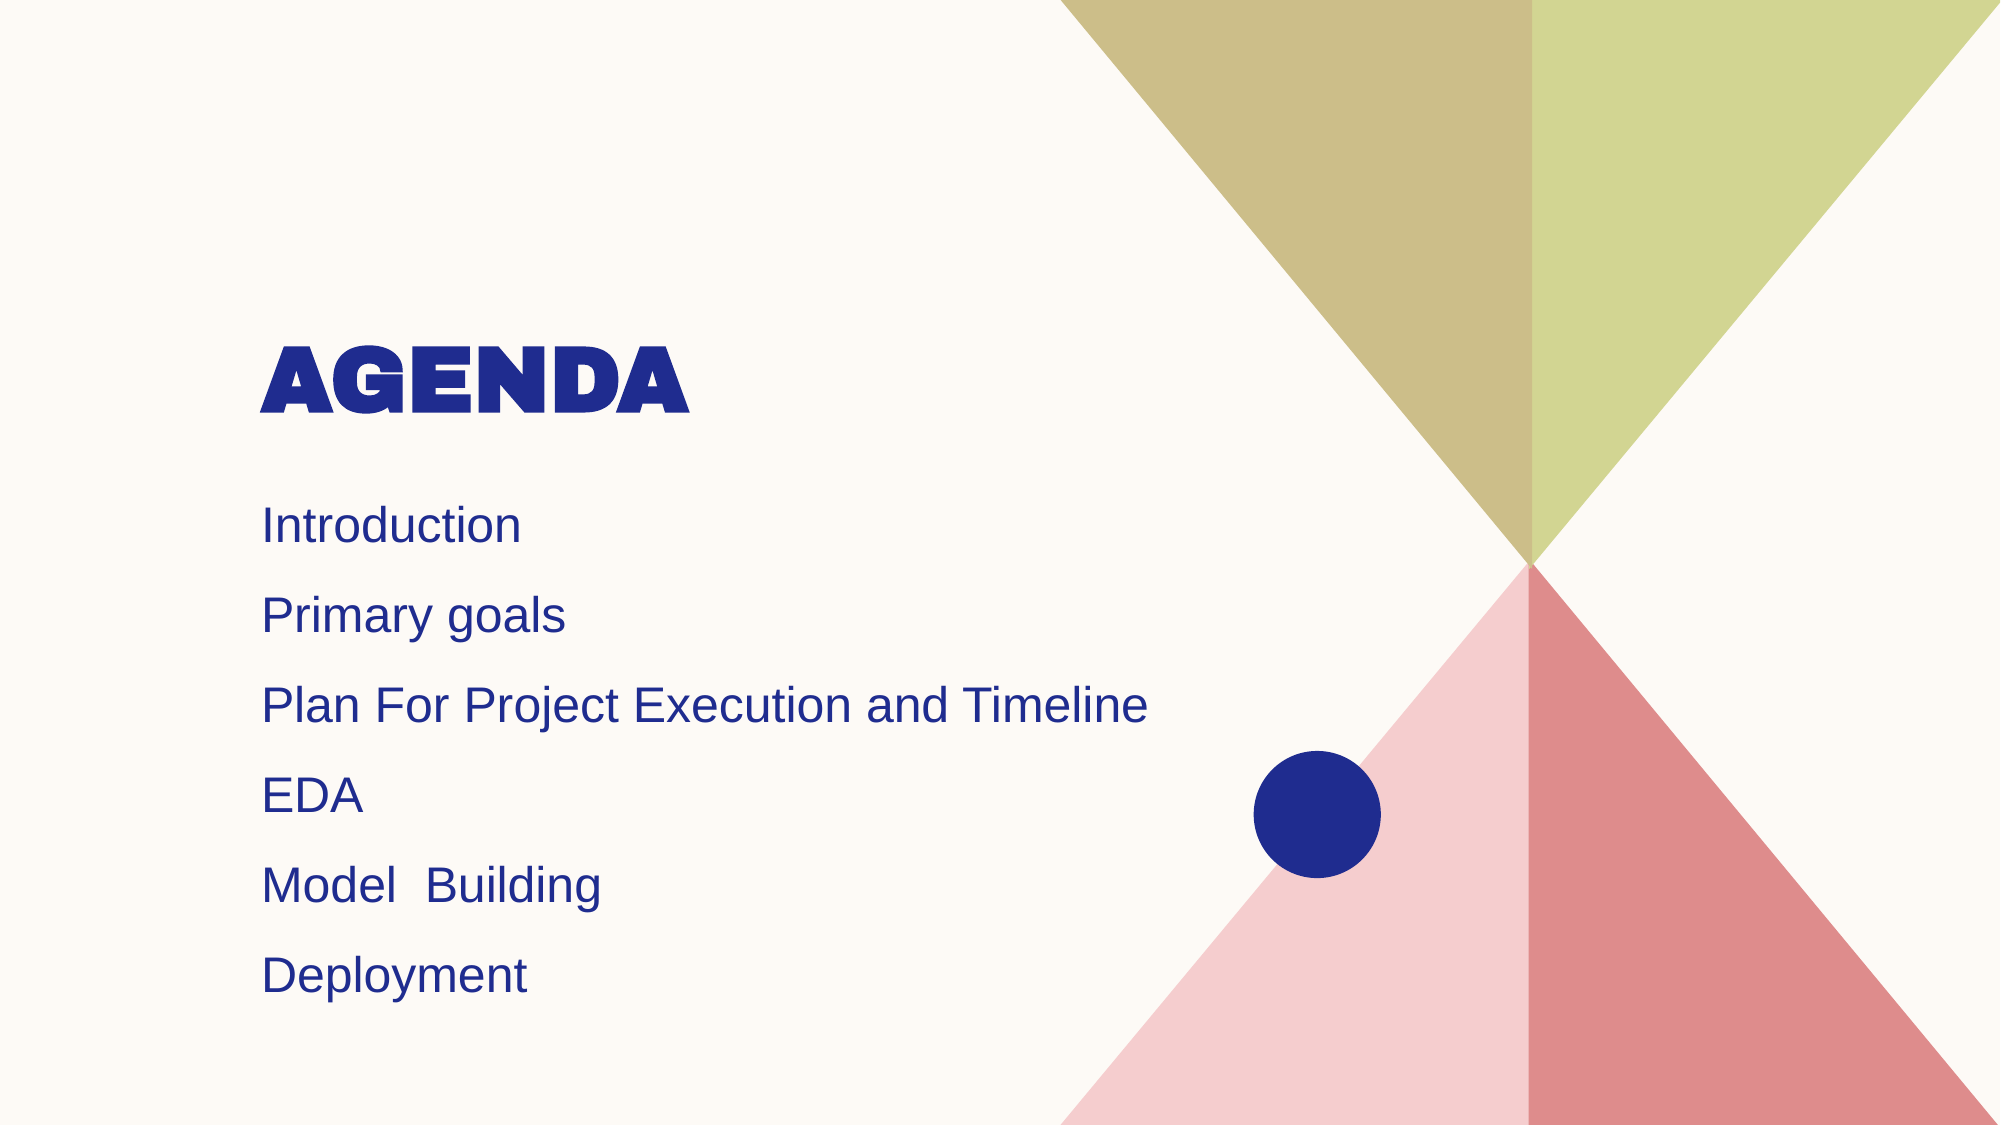

# AGENDA
Introduction​
Primary goals
Plan For Project Execution and Timeline
EDA
Model  Building
Deployment